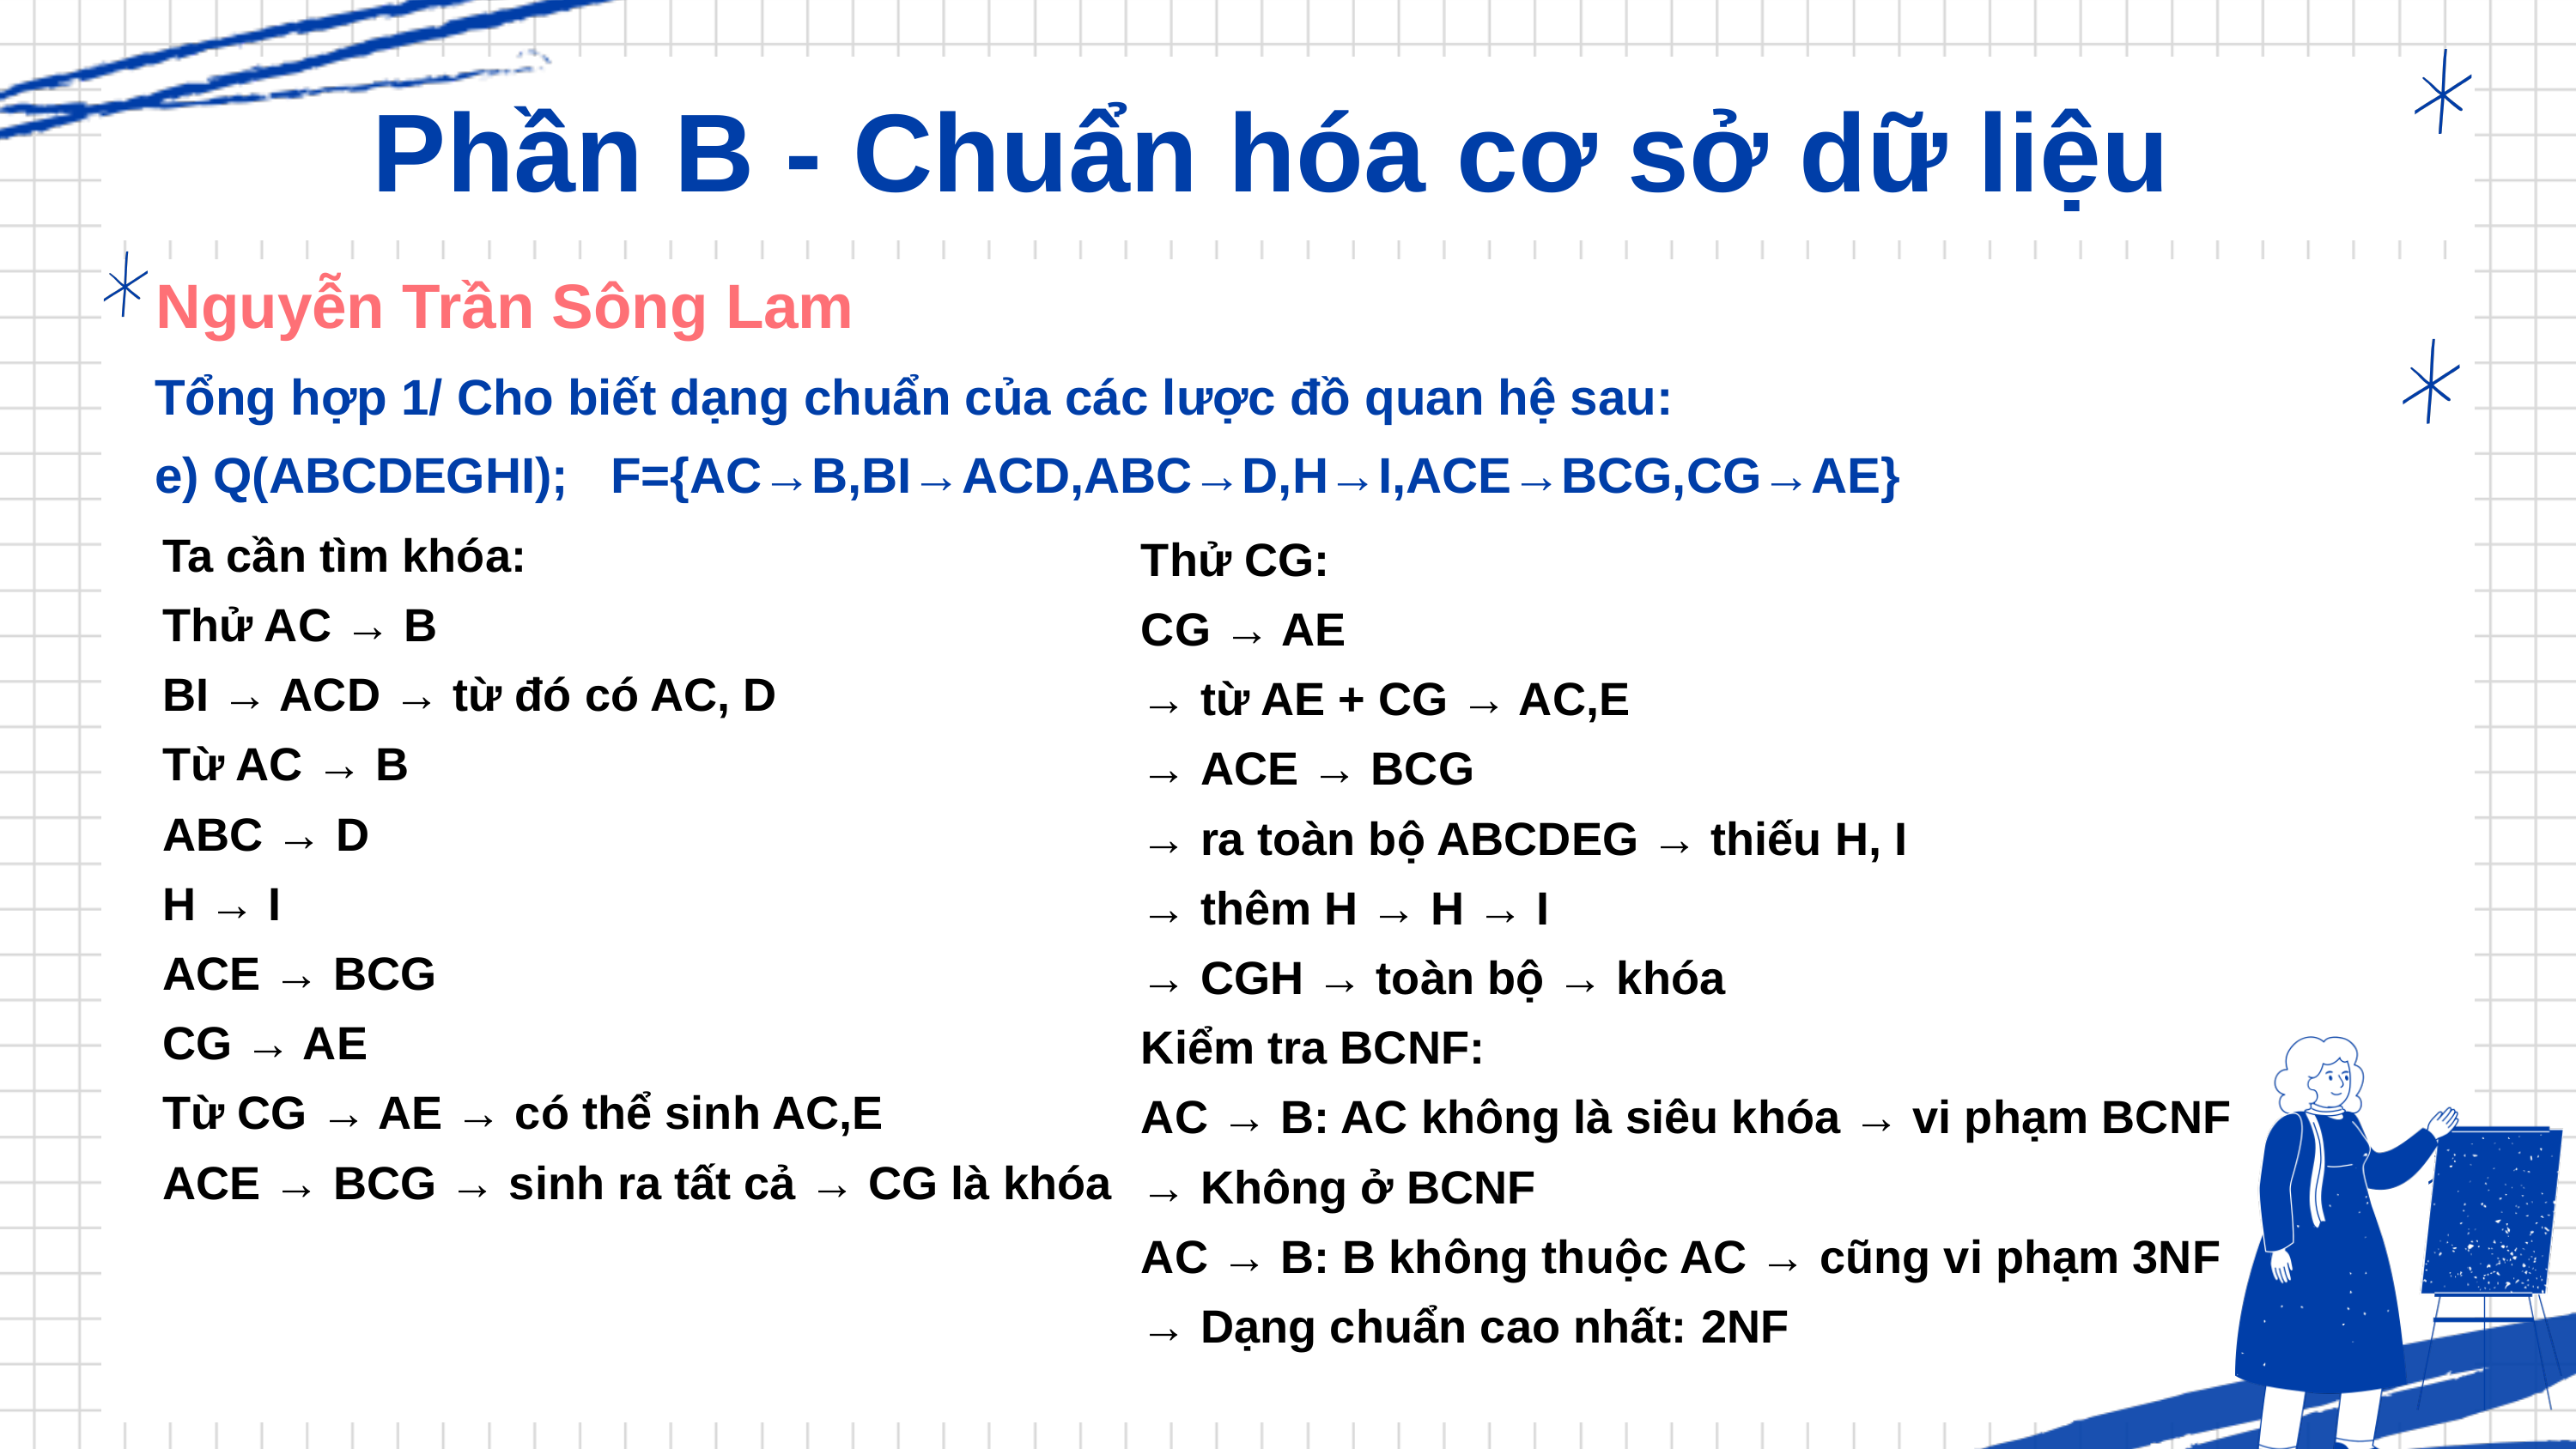

Phần B - Chuẩn hóa cơ sở dữ liệu

Nguyễn Trần Sông Lam

Tổng hợp 1/ Cho biết dạng chuẩn của các lược đồ quan hệ sau:
e) Q(ABCDEGHI);   F={AC→B,BI→ACD,ABC→D,H→I,ACE→BCG,CG→AE}

Thử CG:
CG → AE
→ từ AE + CG → AC,E
→ ACE → BCG
→ ra toàn bộ ABCDEG → thiếu H, I
→ thêm H → H → I
→ CGH → toàn bộ → khóa
Kiểm tra BCNF:
AC → B: AC không là siêu khóa → vi phạm BCNF
→ Không ở BCNF
AC → B: B không thuộc AC → cũng vi phạm 3NF
→ Dạng chuẩn cao nhất: 2NF

Ta cần tìm khóa:
Thử AC → B
BI → ACD → từ đó có AC, D
Từ AC → B
ABC → D
H → I
ACE → BCG
CG → AE
Từ CG → AE → có thể sinh AC,E
ACE → BCG → sinh ra tất cả → CG là khóa